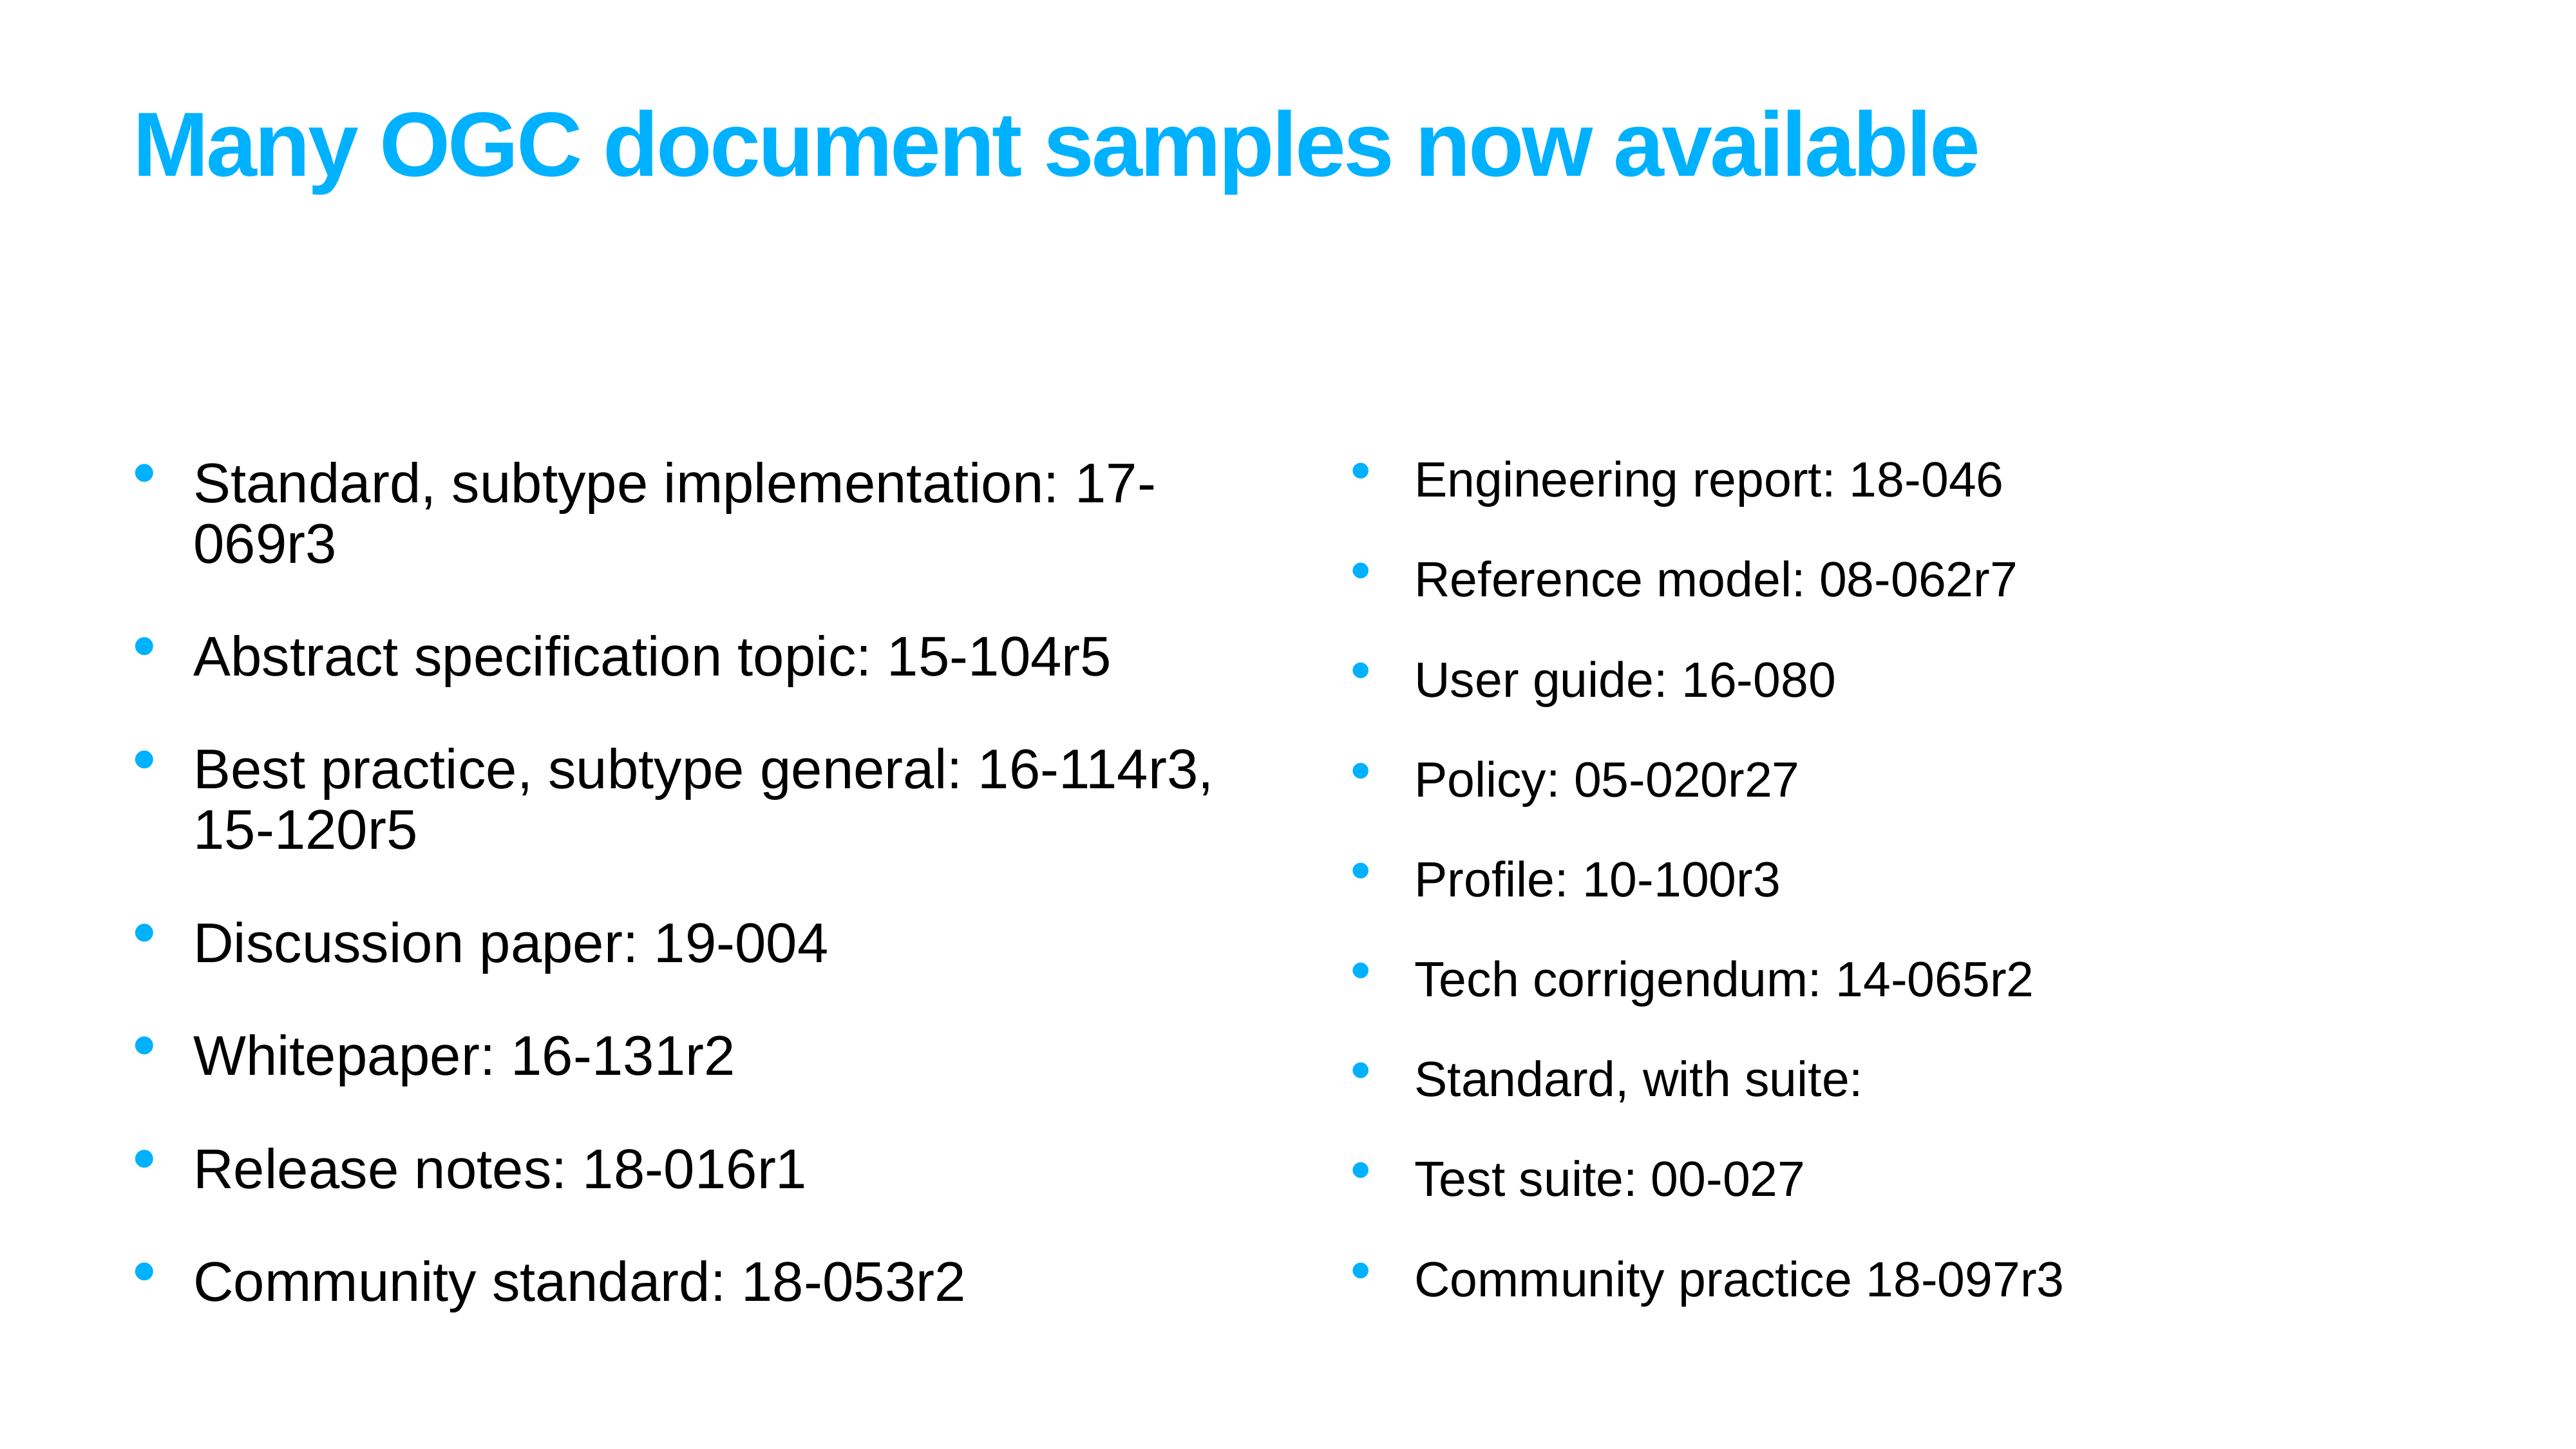

# Many OGC document samples now available
Standard, subtype implementation: 17-069r3
Abstract specification topic: 15-104r5
Best practice, subtype general: 16-114r3, 15-120r5
Discussion paper: 19-004
Whitepaper: 16-131r2
Release notes: 18-016r1
Community standard: 18-053r2

Engineering report: 18-046
Reference model: 08-062r7
User guide: 16-080
Policy: 05-020r27
Profile: 10-100r3
Tech corrigendum: 14-065r2
Standard, with suite:
Test suite: 00-027
Community practice 18-097r3